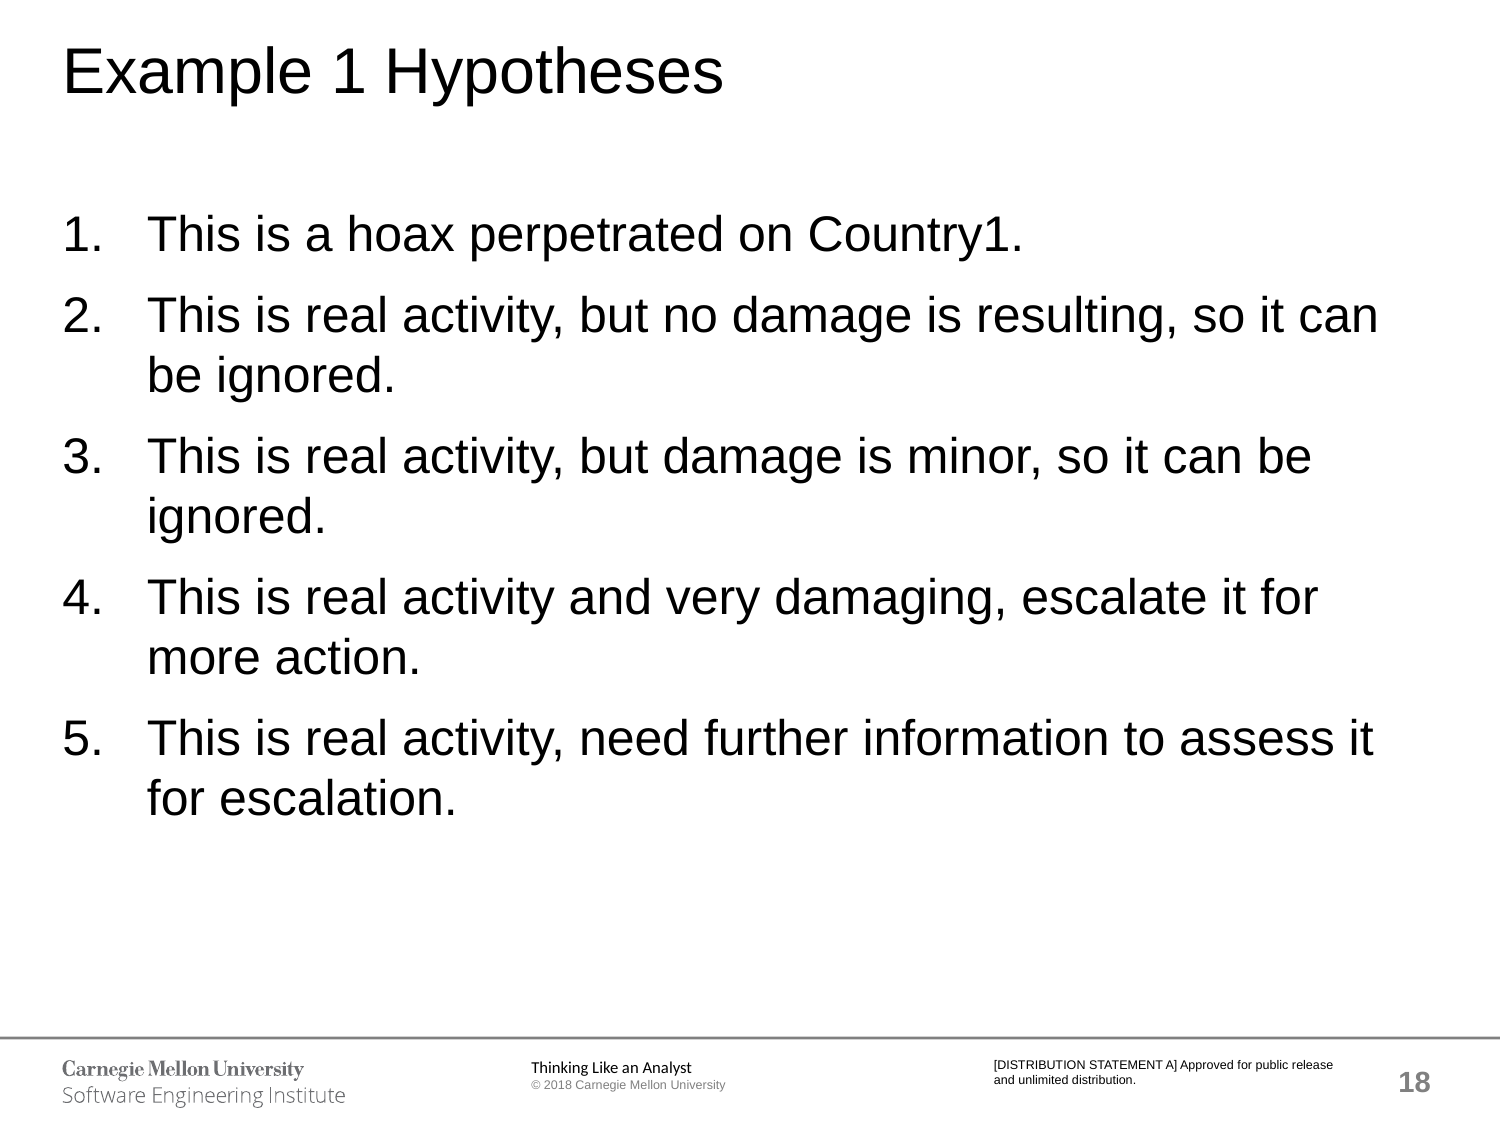

# Example 1 Hypotheses
This is a hoax perpetrated on Country1.
This is real activity, but no damage is resulting, so it can be ignored.
This is real activity, but damage is minor, so it can be ignored.
This is real activity and very damaging, escalate it for more action.
This is real activity, need further information to assess it for escalation.